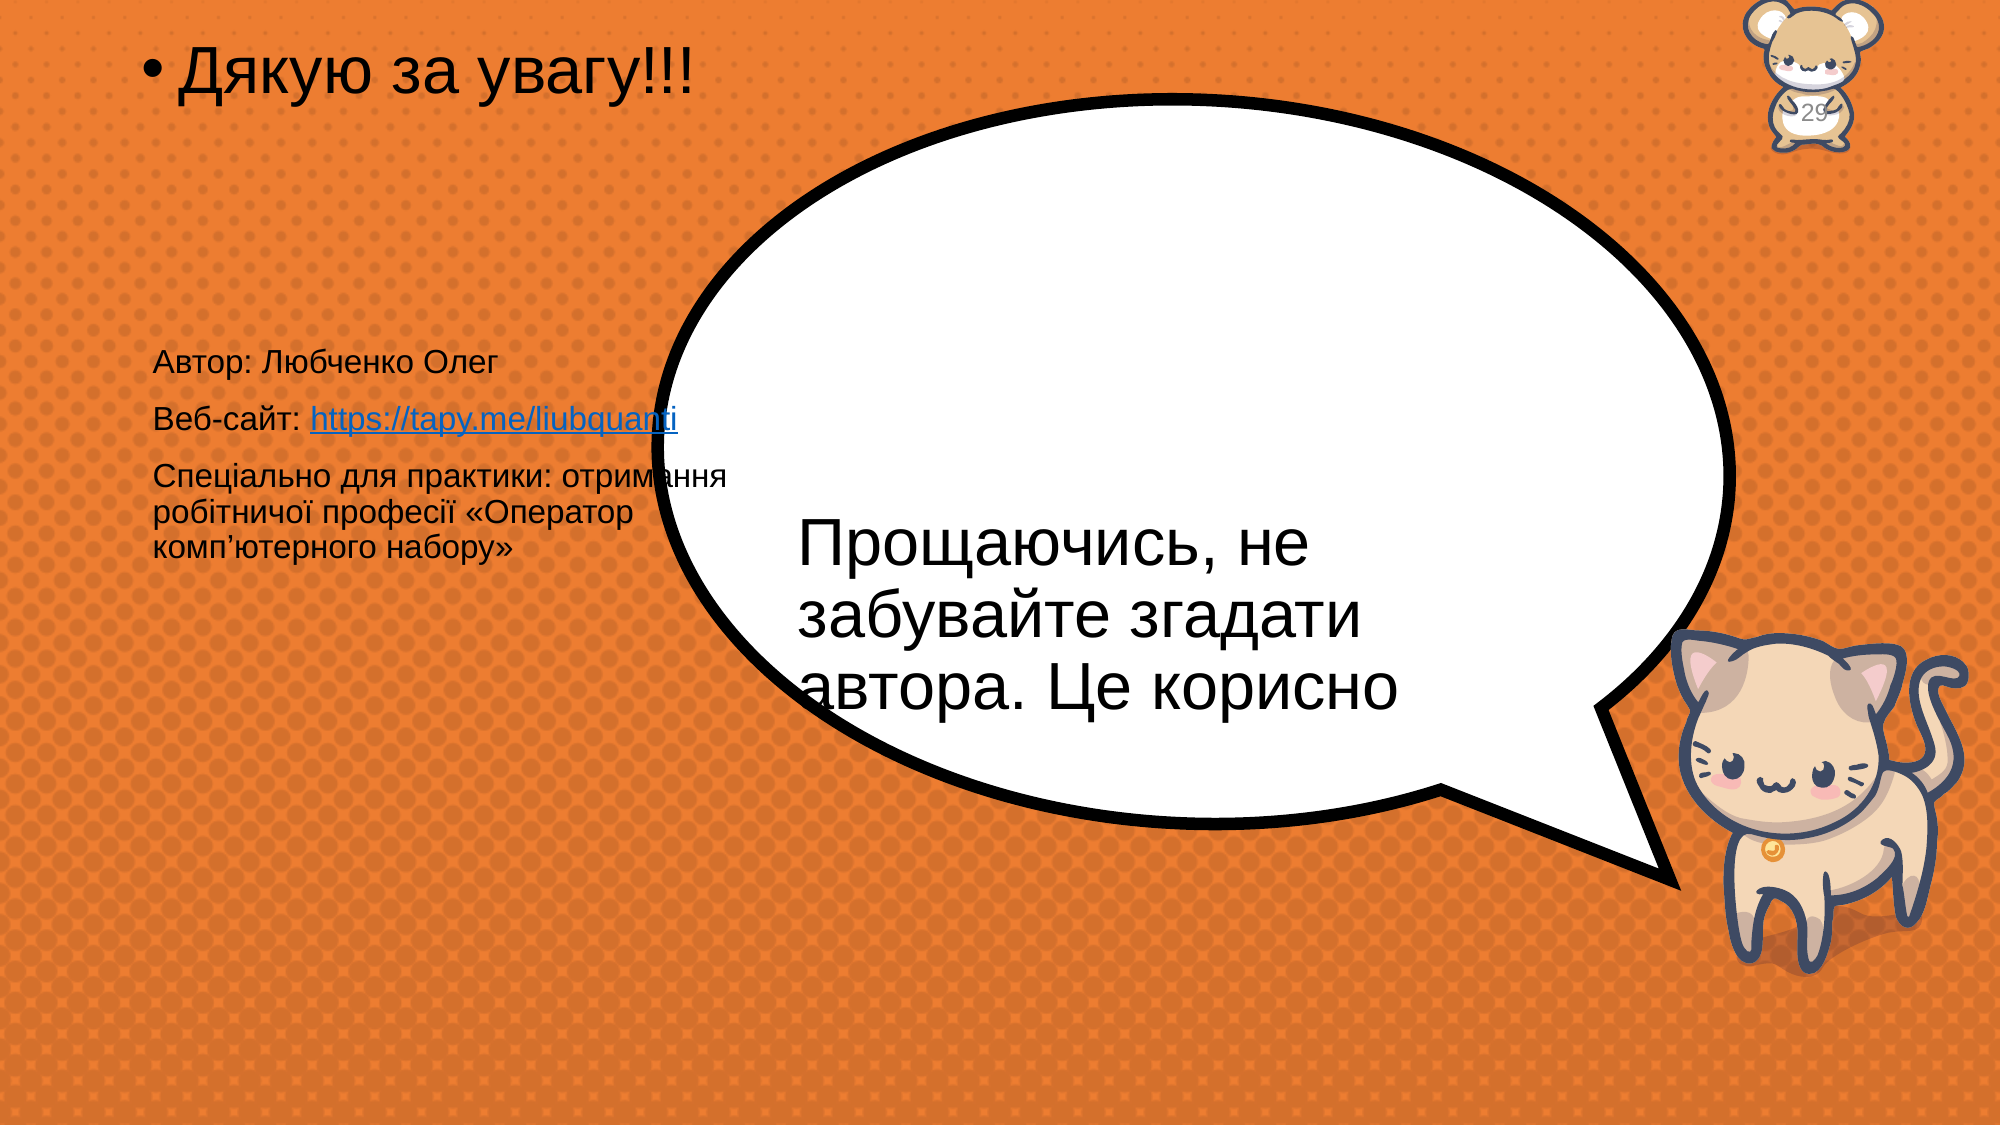

Дякую за увагу!!!
29
# Прощаючись, не забувайте згадати автора. Це корисно
Автор: Любченко Олег
Веб-сайт: https://tapy.me/liubquanti
Спеціально для практики: отримання робітничої професії «Оператор комп’ютерного набору»